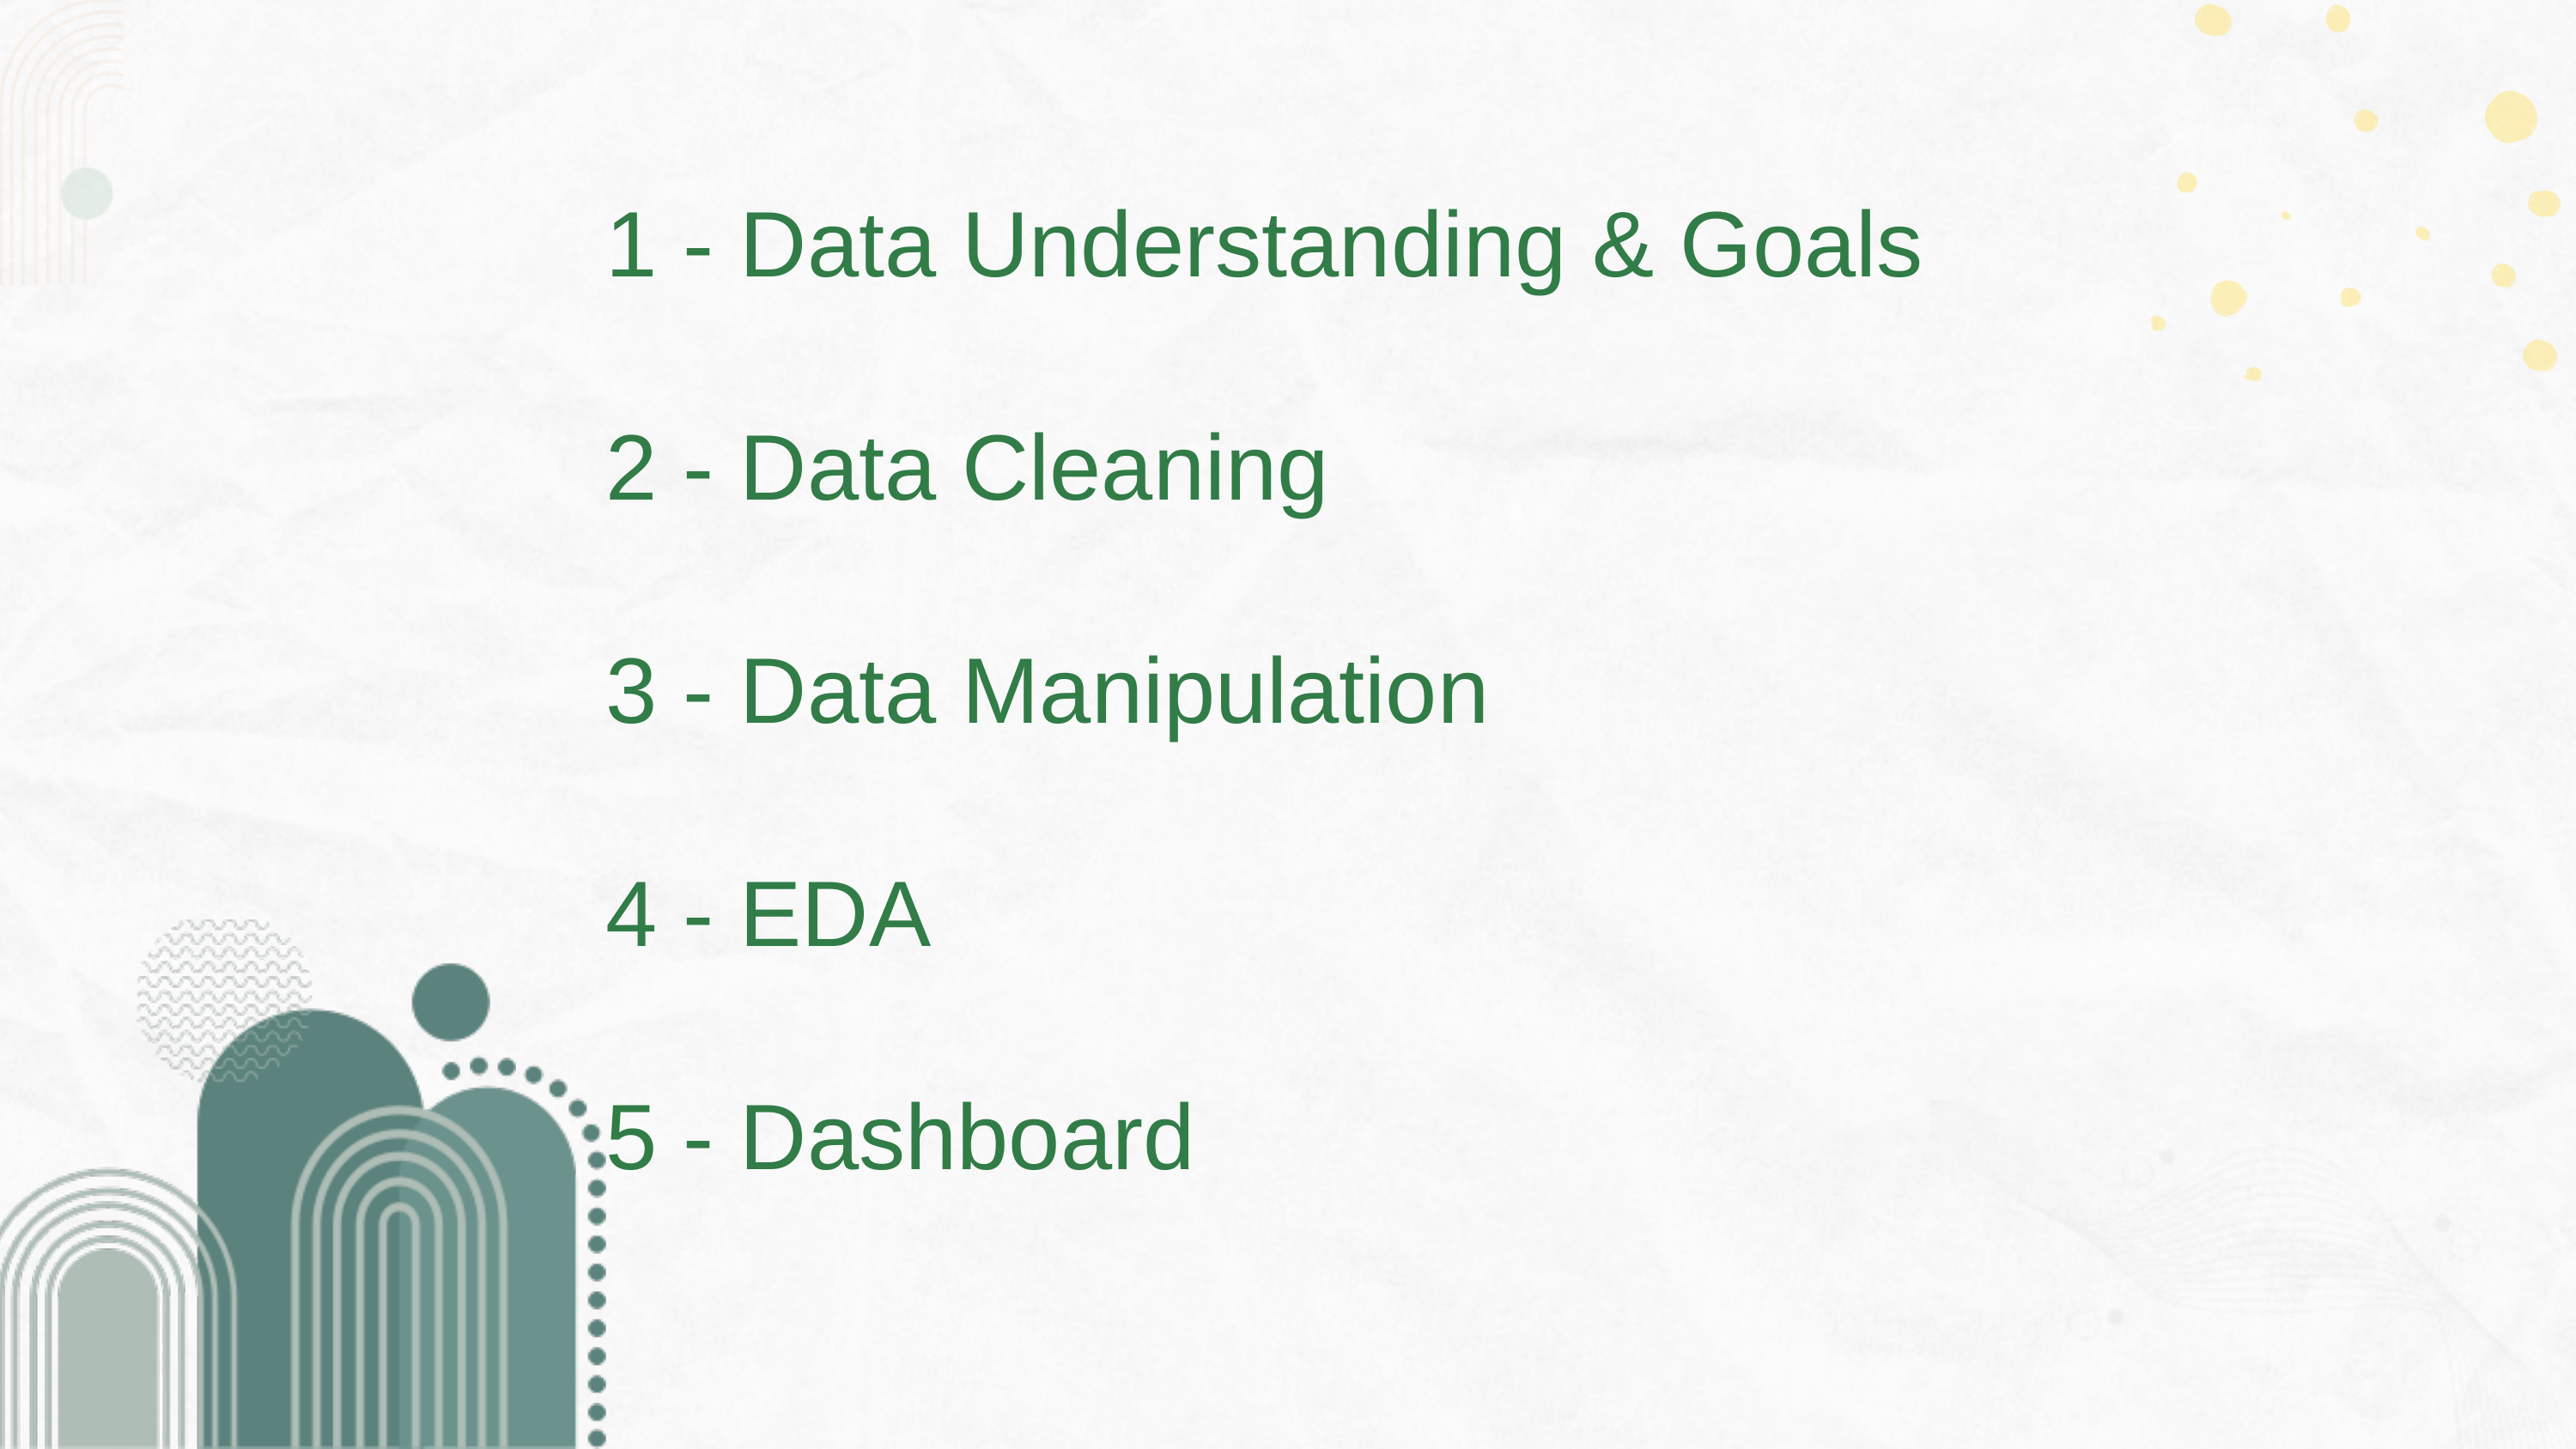

1 - Data Understanding & Goals
2 - Data Cleaning
3 - Data Manipulation
4 - EDA

5 - Dashboard